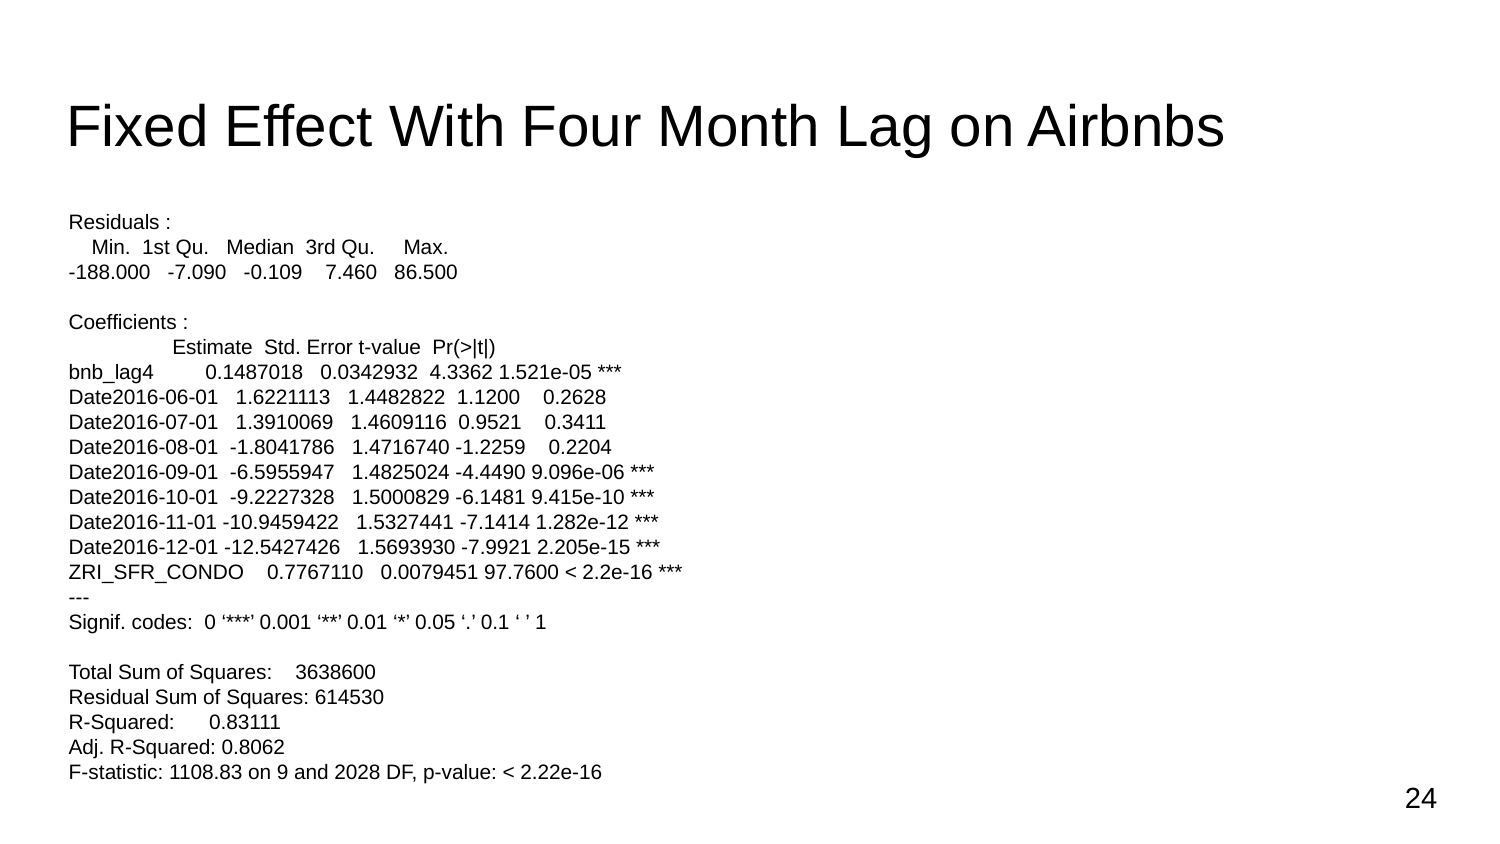

# Fixed Effect With Four Month Lag on Airbnbs
Residuals :
    Min.  1st Qu.   Median  3rd Qu.     Max.
-188.000   -7.090   -0.109    7.460   86.500

Coefficients :
                  Estimate  Std. Error t-value  Pr(>|t|)
bnb_lag4         0.1487018   0.0342932  4.3362 1.521e-05 ***
Date2016-06-01   1.6221113   1.4482822  1.1200    0.2628
Date2016-07-01   1.3910069   1.4609116  0.9521    0.3411
Date2016-08-01  -1.8041786   1.4716740 -1.2259    0.2204
Date2016-09-01  -6.5955947   1.4825024 -4.4490 9.096e-06 ***
Date2016-10-01  -9.2227328   1.5000829 -6.1481 9.415e-10 ***
Date2016-11-01 -10.9459422   1.5327441 -7.1414 1.282e-12 ***
Date2016-12-01 -12.5427426   1.5693930 -7.9921 2.205e-15 ***
ZRI_SFR_CONDO    0.7767110   0.0079451 97.7600 < 2.2e-16 ***
---
Signif. codes:  0 ‘***’ 0.001 ‘**’ 0.01 ‘*’ 0.05 ‘.’ 0.1 ‘ ’ 1

Total Sum of Squares:    3638600
Residual Sum of Squares: 614530
R-Squared:      0.83111
Adj. R-Squared: 0.8062
F-statistic: 1108.83 on 9 and 2028 DF, p-value: < 2.22e-16

24